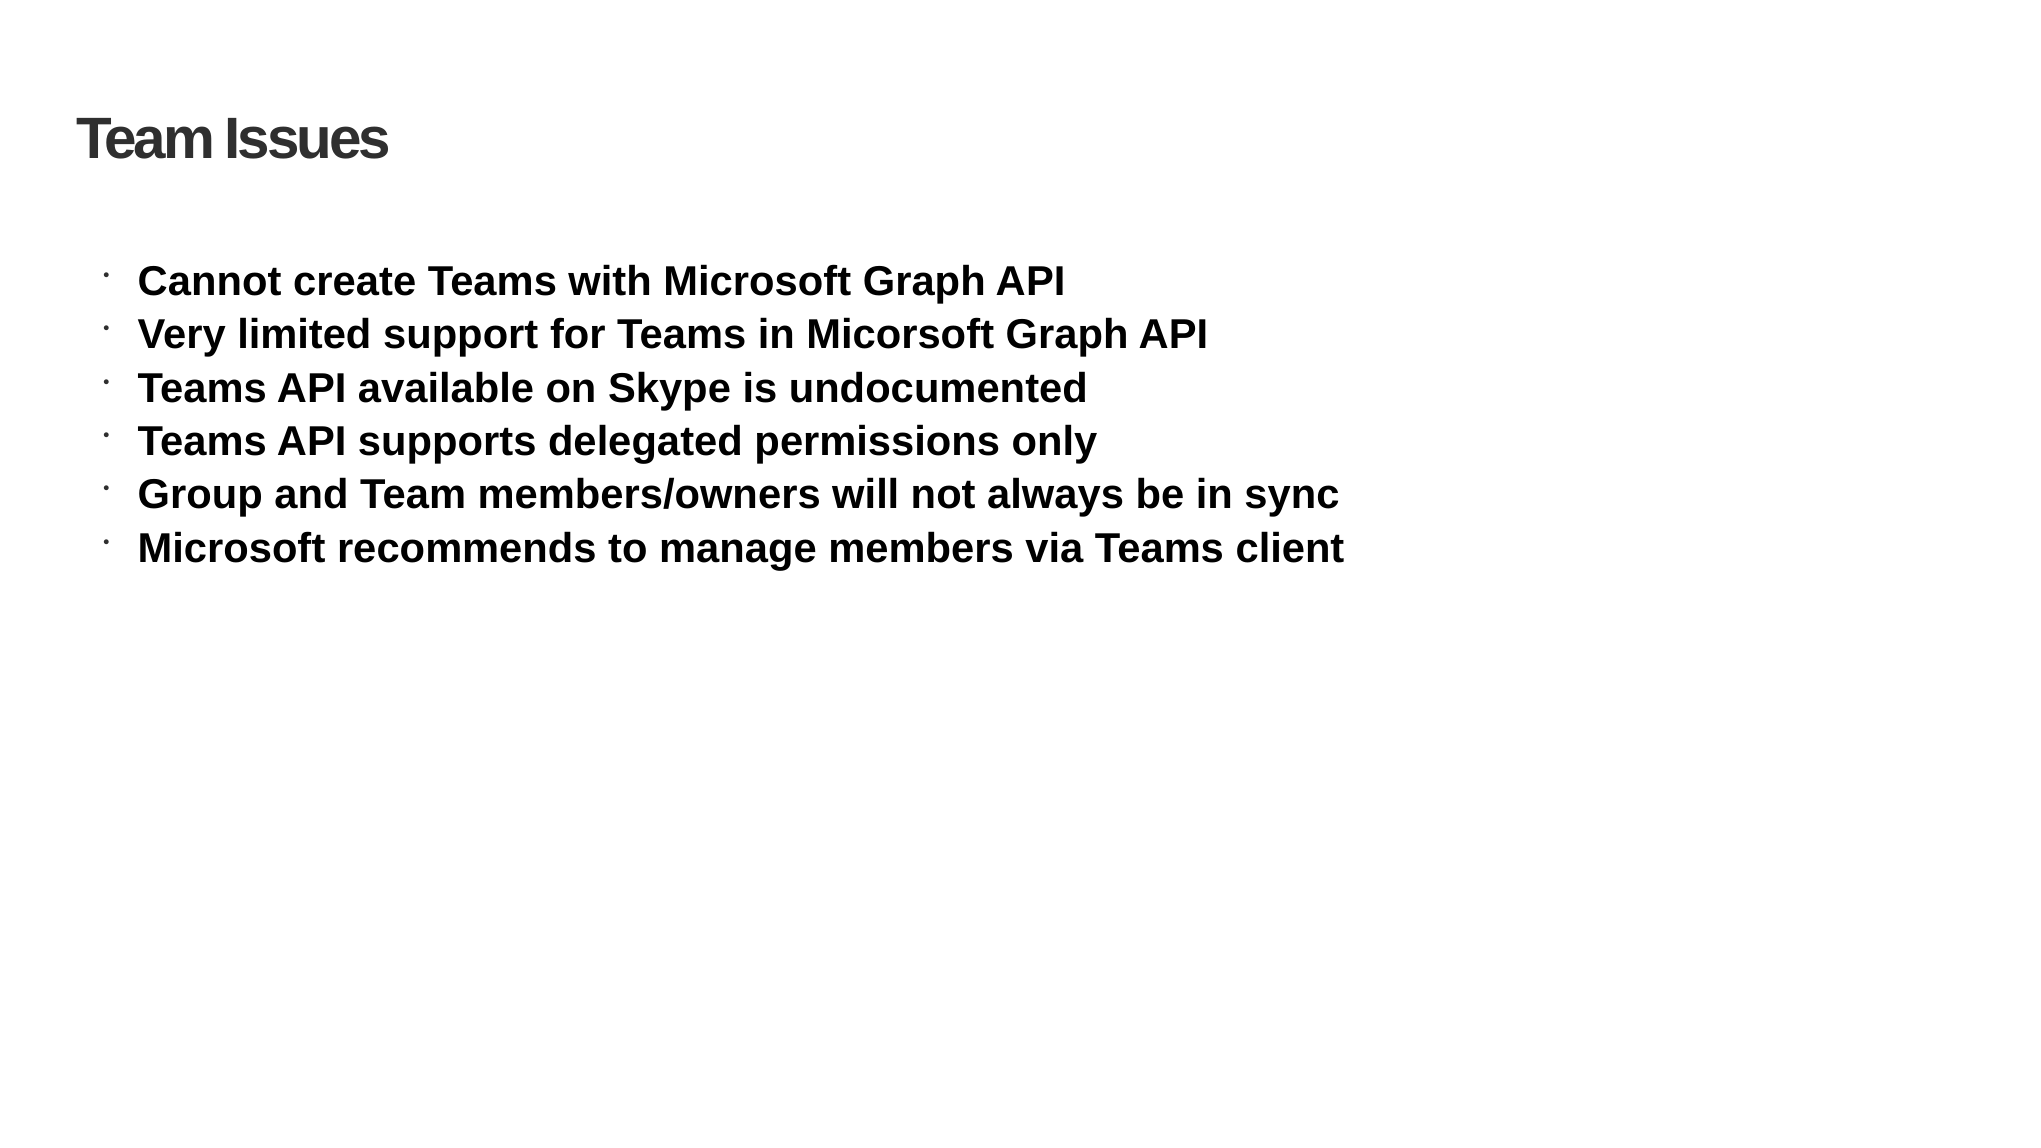

# Team Issues
Cannot create Teams with Microsoft Graph API
Very limited support for Teams in Micorsoft Graph API
Teams API available on Skype is undocumented
Teams API supports delegated permissions only
Group and Team members/owners will not always be in sync
Microsoft recommends to manage members via Teams client